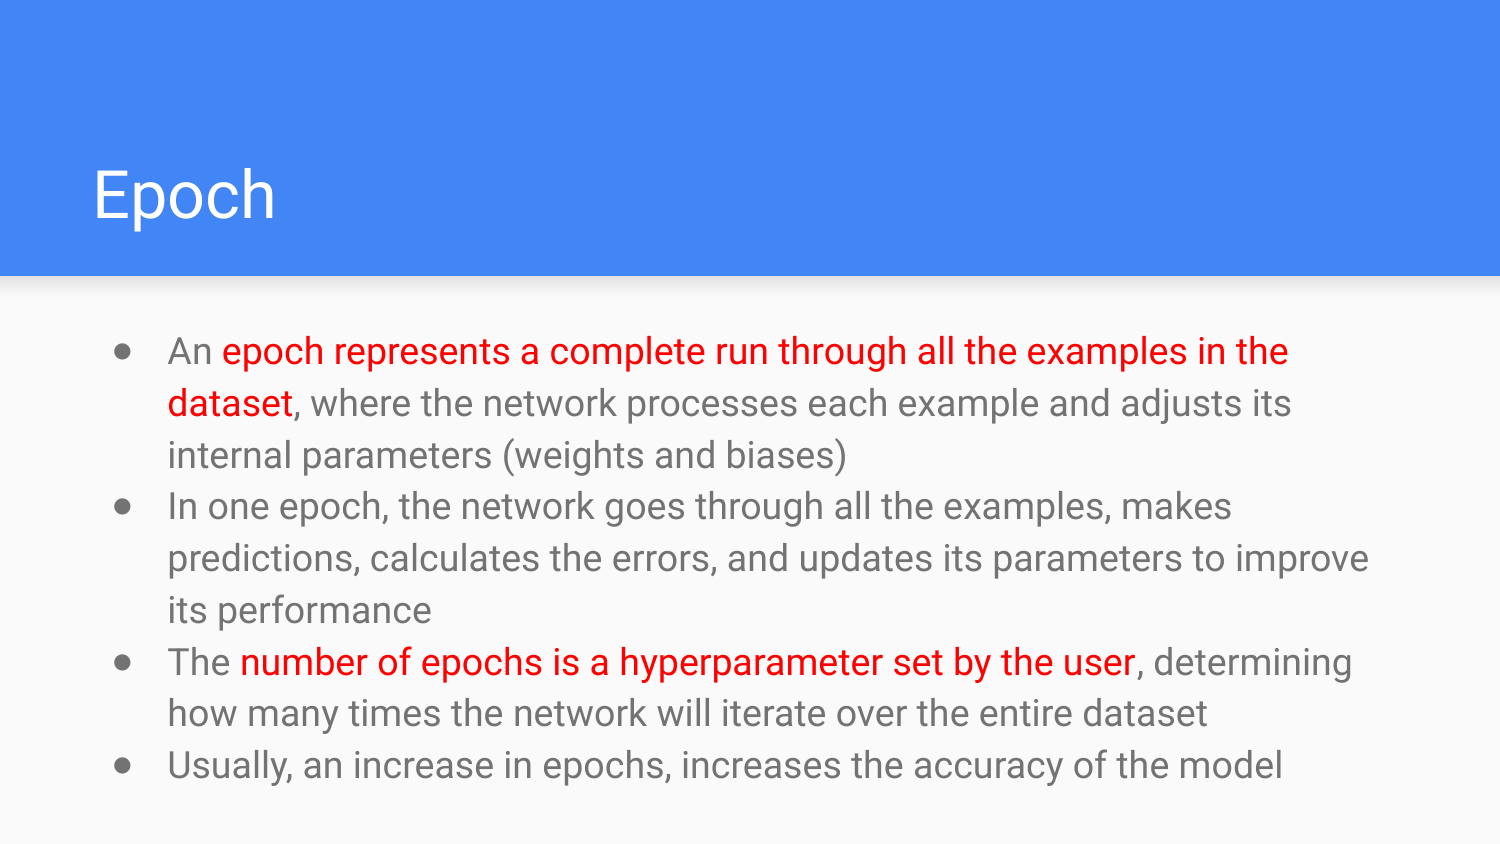

# Epoch
An epoch represents a complete run through all the examples in the dataset, where the network processes each example and adjusts its internal parameters (weights and biases)
In one epoch, the network goes through all the examples, makes predictions, calculates the errors, and updates its parameters to improve its performance
The number of epochs is a hyperparameter set by the user, determining how many times the network will iterate over the entire dataset
Usually, an increase in epochs, increases the accuracy of the model